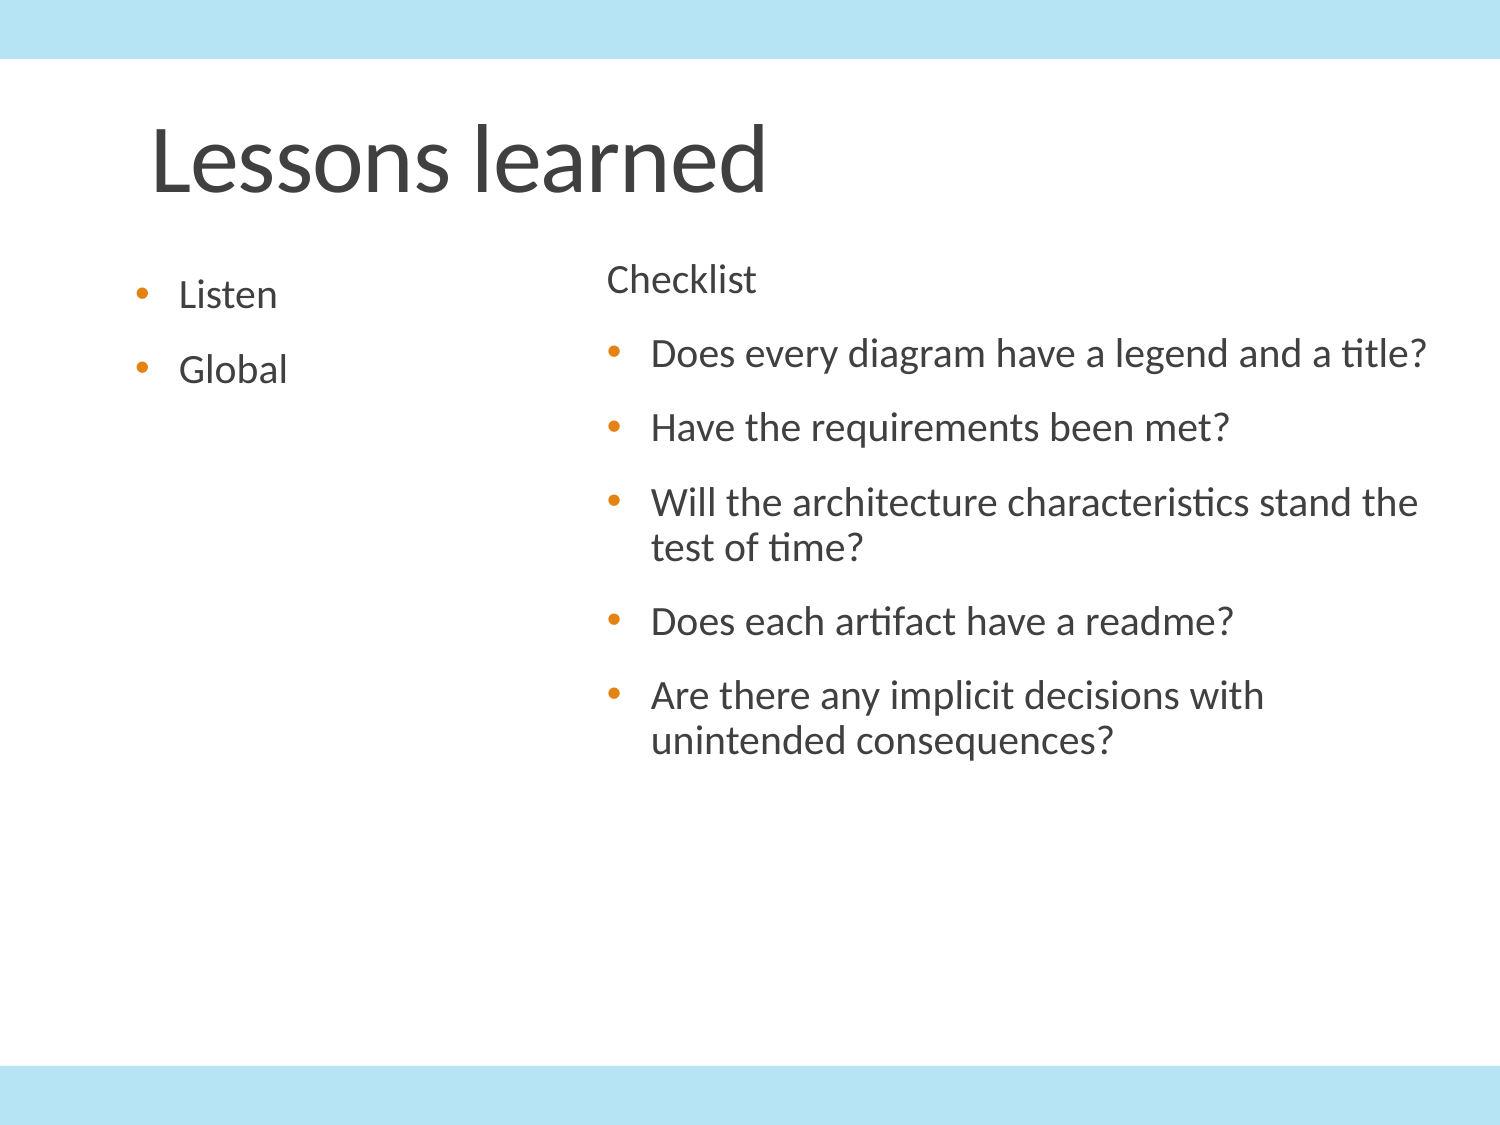

# Lessons learned
Checklist
Does every diagram have a legend and a title?
Have the requirements been met?
Will the architecture characteristics stand the test of time?
Does each artifact have a readme?
Are there any implicit decisions with unintended consequences?
Listen
Global